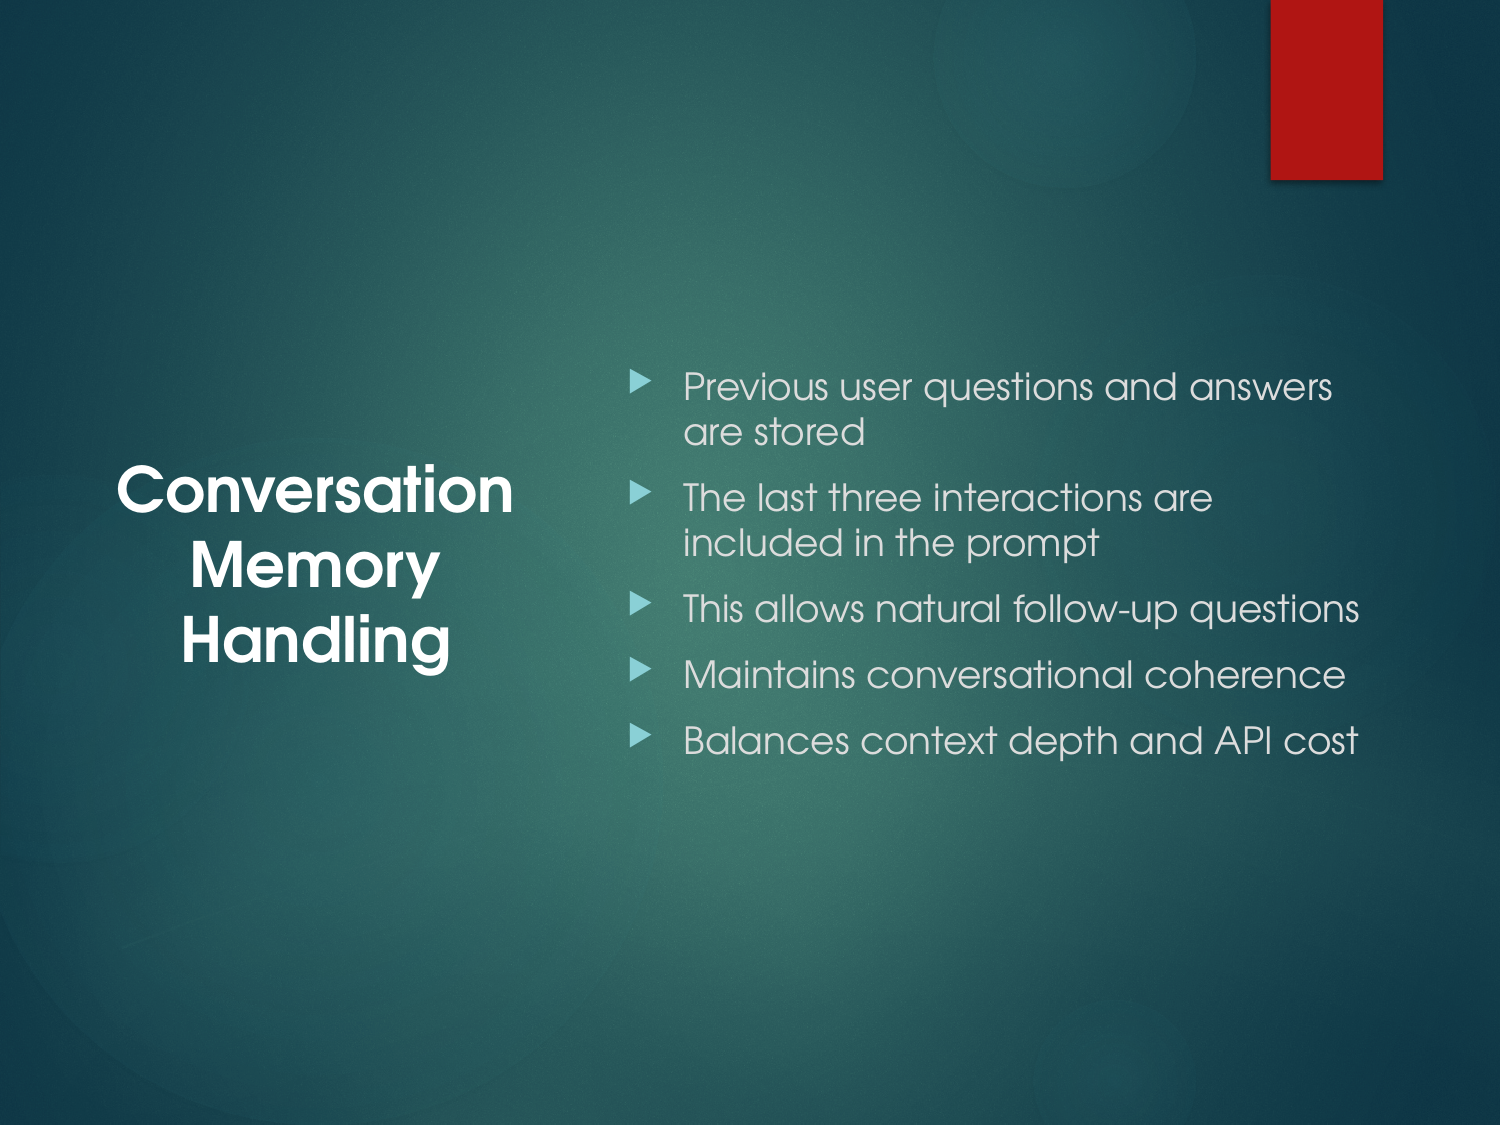

Previous user questions and answers are stored
The last three interactions are included in the prompt
This allows natural follow-up questions
Maintains conversational coherence
Balances context depth and API cost
# Conversation Memory Handling